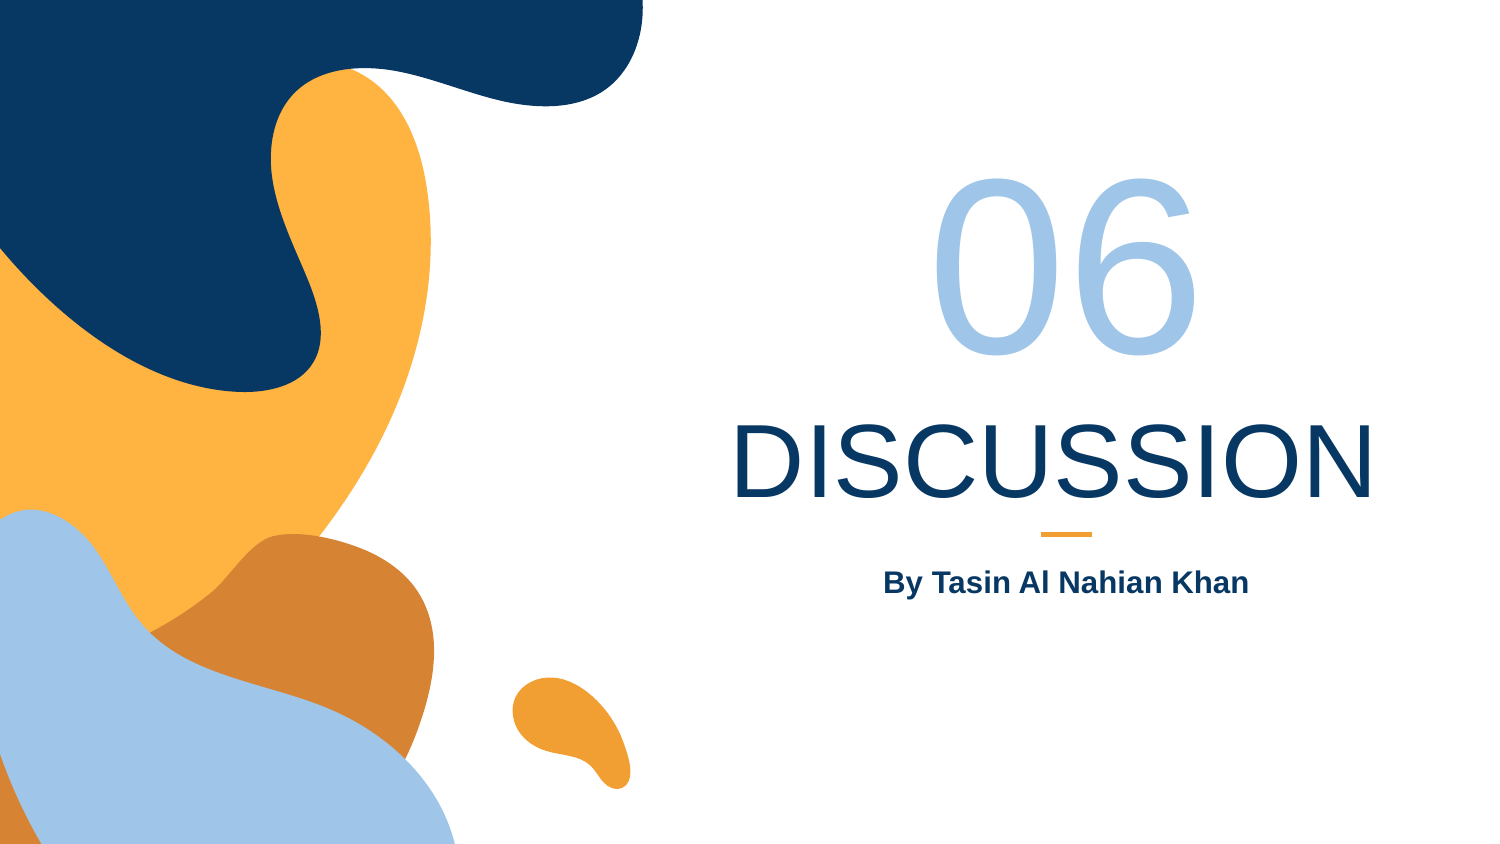

06
# DISCUSSION
By Tasin Al Nahian Khan